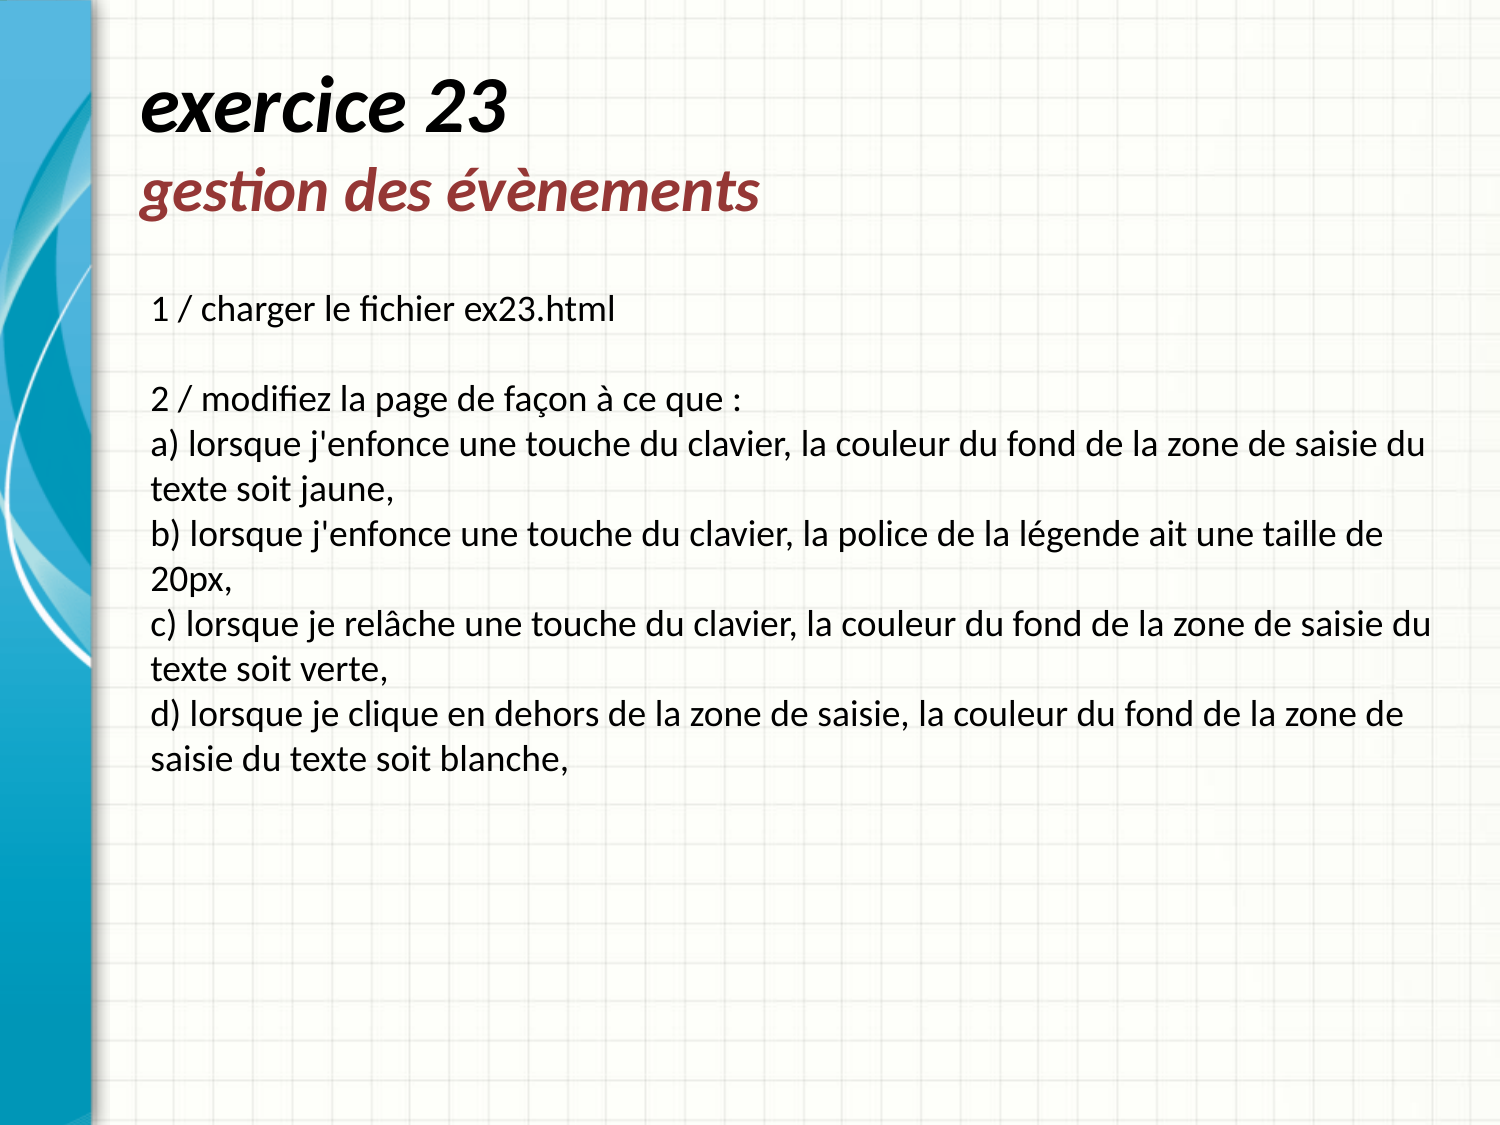

# exercice 23 gestion des évènements

1 / charger le fichier ex23.html

2 / modifiez la page de façon à ce que :
a) lorsque j'enfonce une touche du clavier, la couleur du fond de la zone de saisie du texte soit jaune,
b) lorsque j'enfonce une touche du clavier, la police de la légende ait une taille de 20px,
c) lorsque je relâche une touche du clavier, la couleur du fond de la zone de saisie du texte soit verte,
d) lorsque je clique en dehors de la zone de saisie, la couleur du fond de la zone de saisie du texte soit blanche,